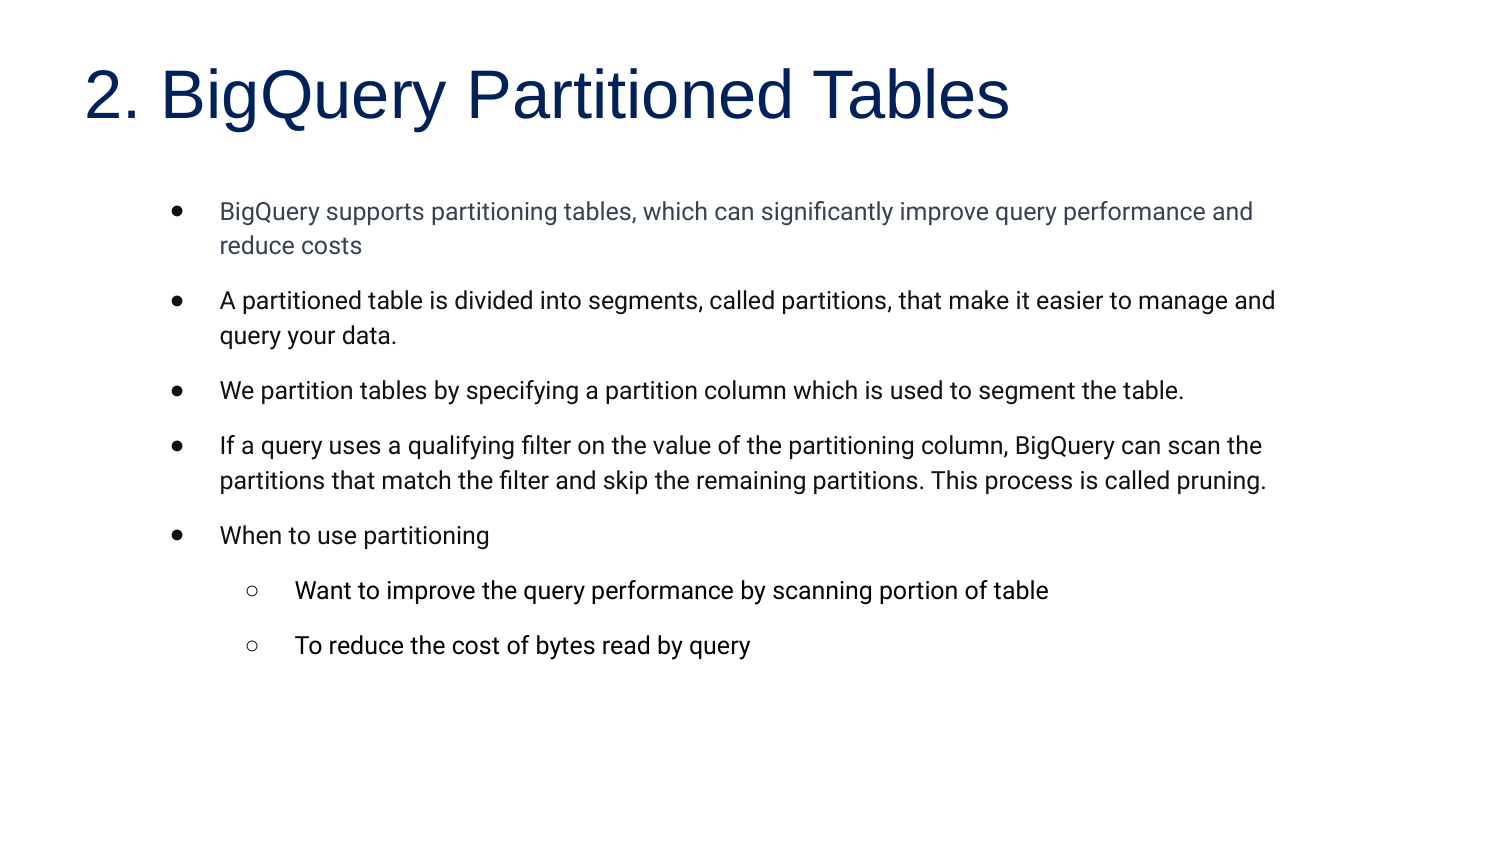

# 2. BigQuery Partitioned Tables
BigQuery supports partitioning tables, which can significantly improve query performance and reduce costs
A partitioned table is divided into segments, called partitions, that make it easier to manage and query your data.
We partition tables by specifying a partition column which is used to segment the table.
If a query uses a qualifying filter on the value of the partitioning column, BigQuery can scan the partitions that match the filter and skip the remaining partitions. This process is called pruning.
When to use partitioning
Want to improve the query performance by scanning portion of table
To reduce the cost of bytes read by query